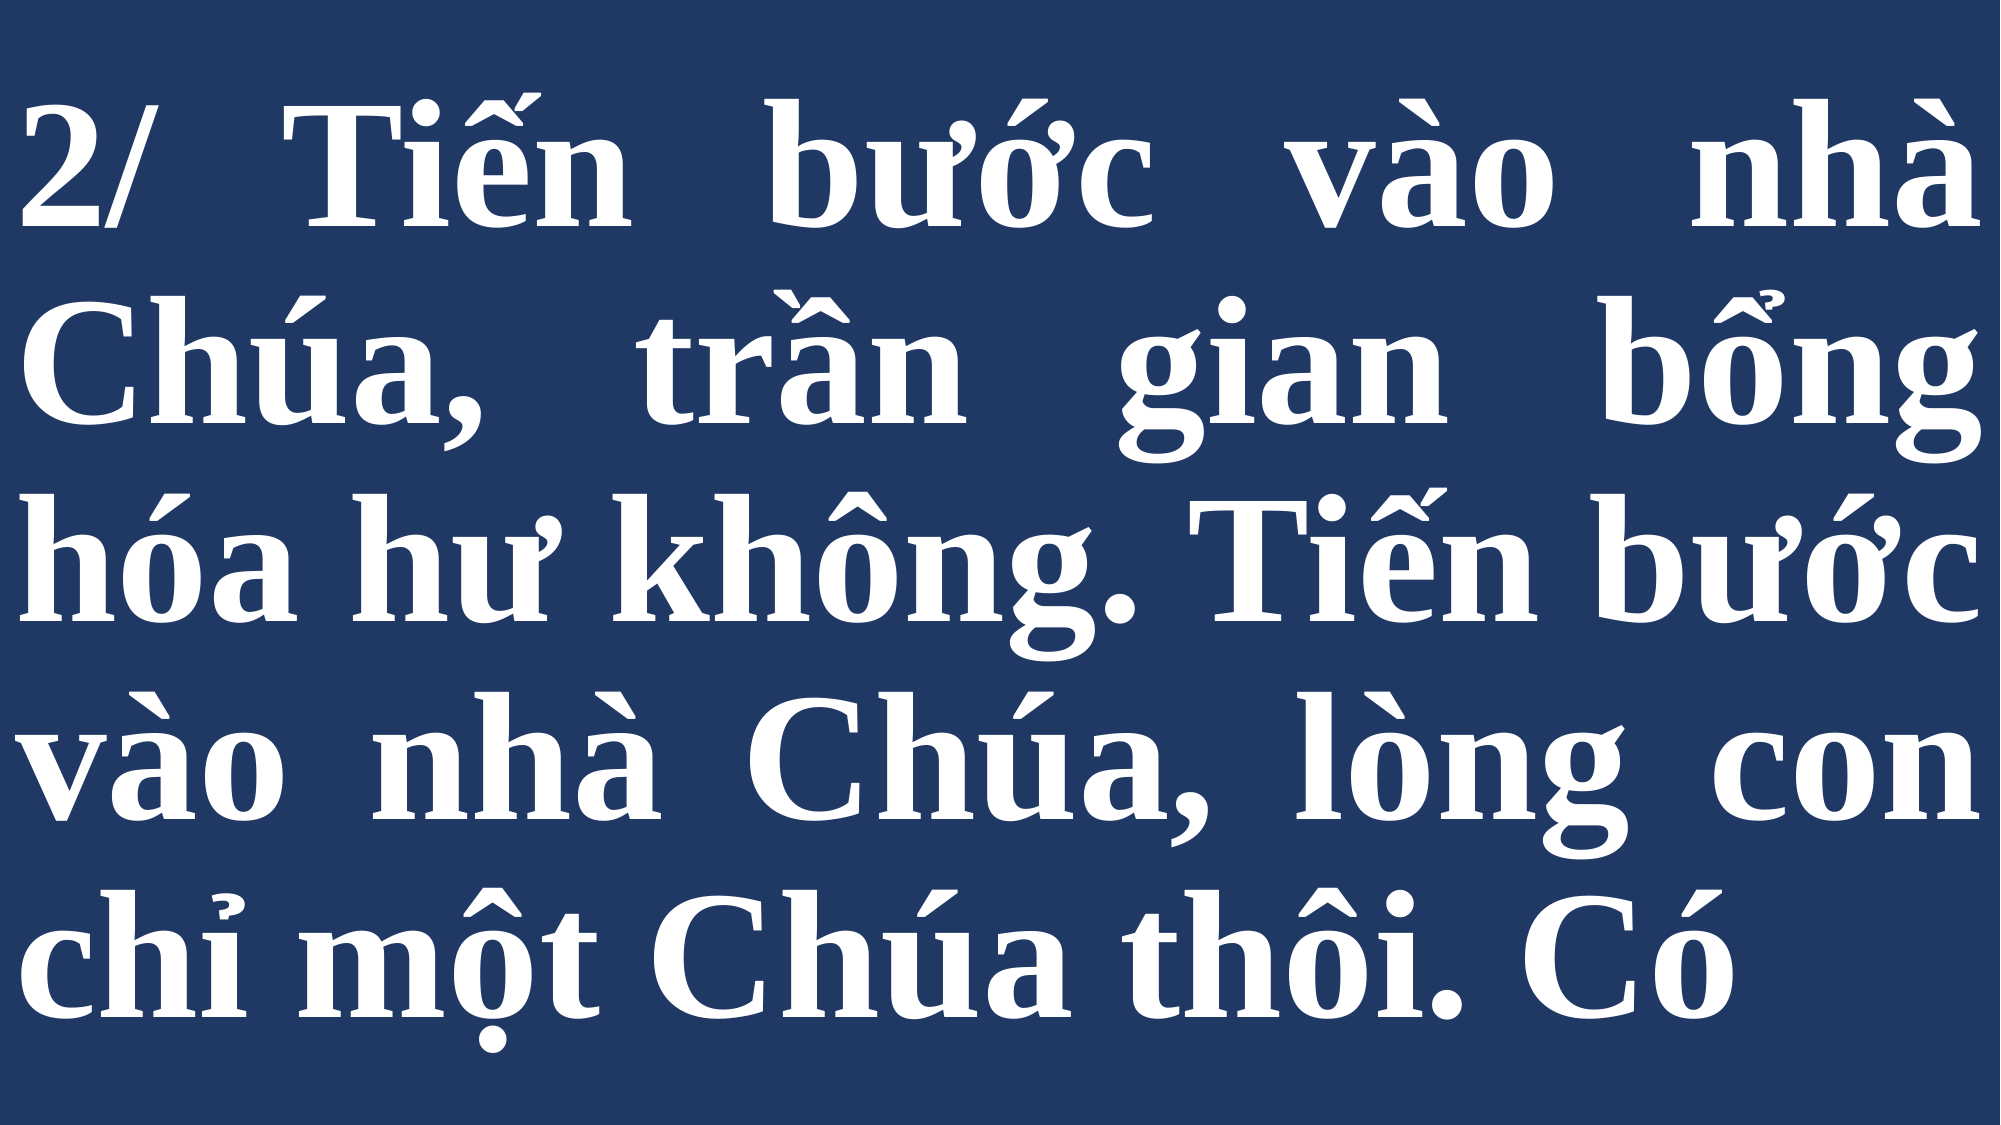

# 2/ Tiến bước vào nhà Chúa, trần gian bổng hóa hư không. Tiến bước vào nhà Chúa, lòng con chỉ một Chúa thôi. Có